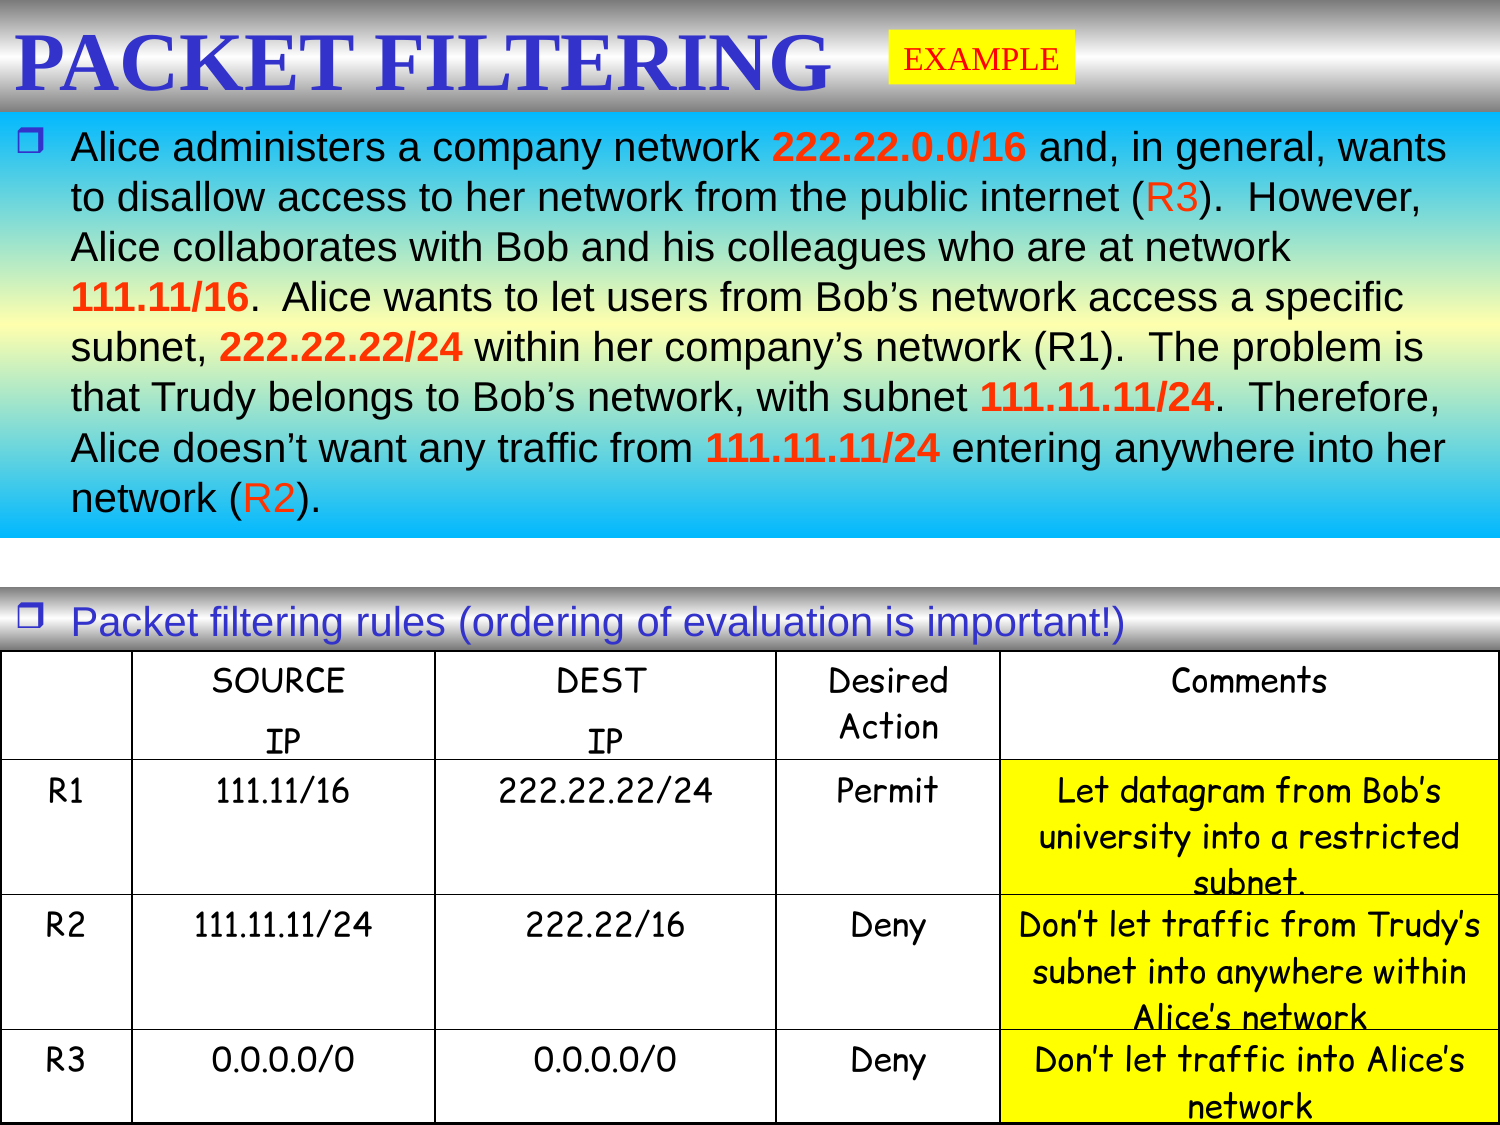

PACKET FILTERING
EXAMPLE
Alice administers a company network 222.22.0.0/16 and, in general, wants to disallow access to her network from the public internet (R3).  However, Alice collaborates with Bob and his colleagues who are at network 111.11/16.  Alice wants to let users from Bob’s network access a specific subnet, 222.22.22/24 within her company’s network (R1).  The problem is that Trudy belongs to Bob’s network, with subnet 111.11.11/24.  Therefore, Alice doesn’t want any traffic from 111.11.11/24 entering anywhere into her network (R2).
Packet filtering rules (ordering of evaluation is important!)

|  | SOURCE IP | DEST IP | Desired Action | Comments |
| --- | --- | --- | --- | --- |
| R1 | 111.11/16 | 222.22.22/24 | Permit | Let datagram from Bob’s university into a restricted subnet. |
| R2 | 111.11.11/24 | 222.22/16 | Deny | Don’t let traffic from Trudy’s subnet into anywhere within Alice’s network |
| R3 | 0.0.0.0/0 | 0.0.0.0/0 | Deny | Don’t let traffic into Alice’s network |